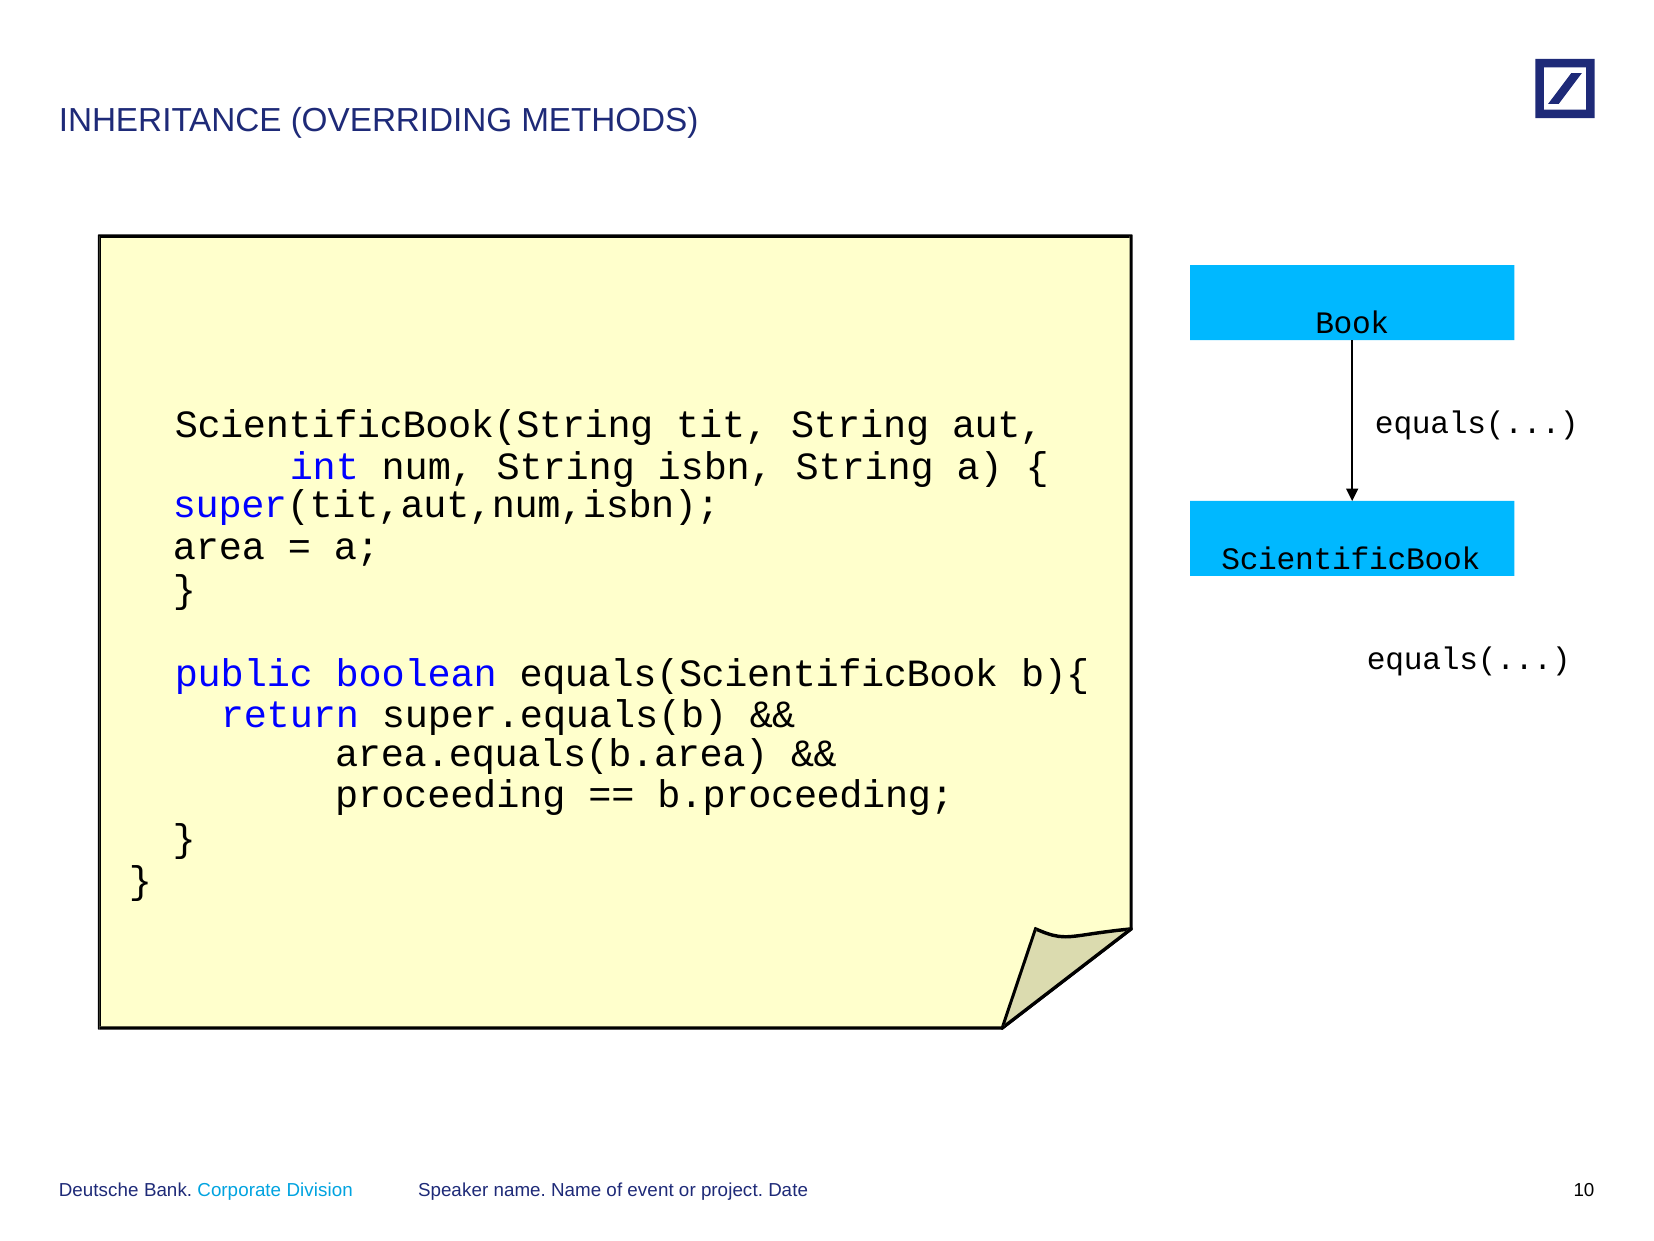

# INHERITANCE (OVERRIDING METHODS)

Book
ScientificBook(String tit, String aut, int num, String isbn, String a) {
super(tit,aut,num,isbn);
area = a;
}
equals(...)

ScientificBook
equals(...)
public boolean equals(ScientificBook b){ return super.equals(b) &&
area.equals(b.area) &&
proceeding == b.proceeding;
}
}
Speaker name. Name of event or project. Date
10